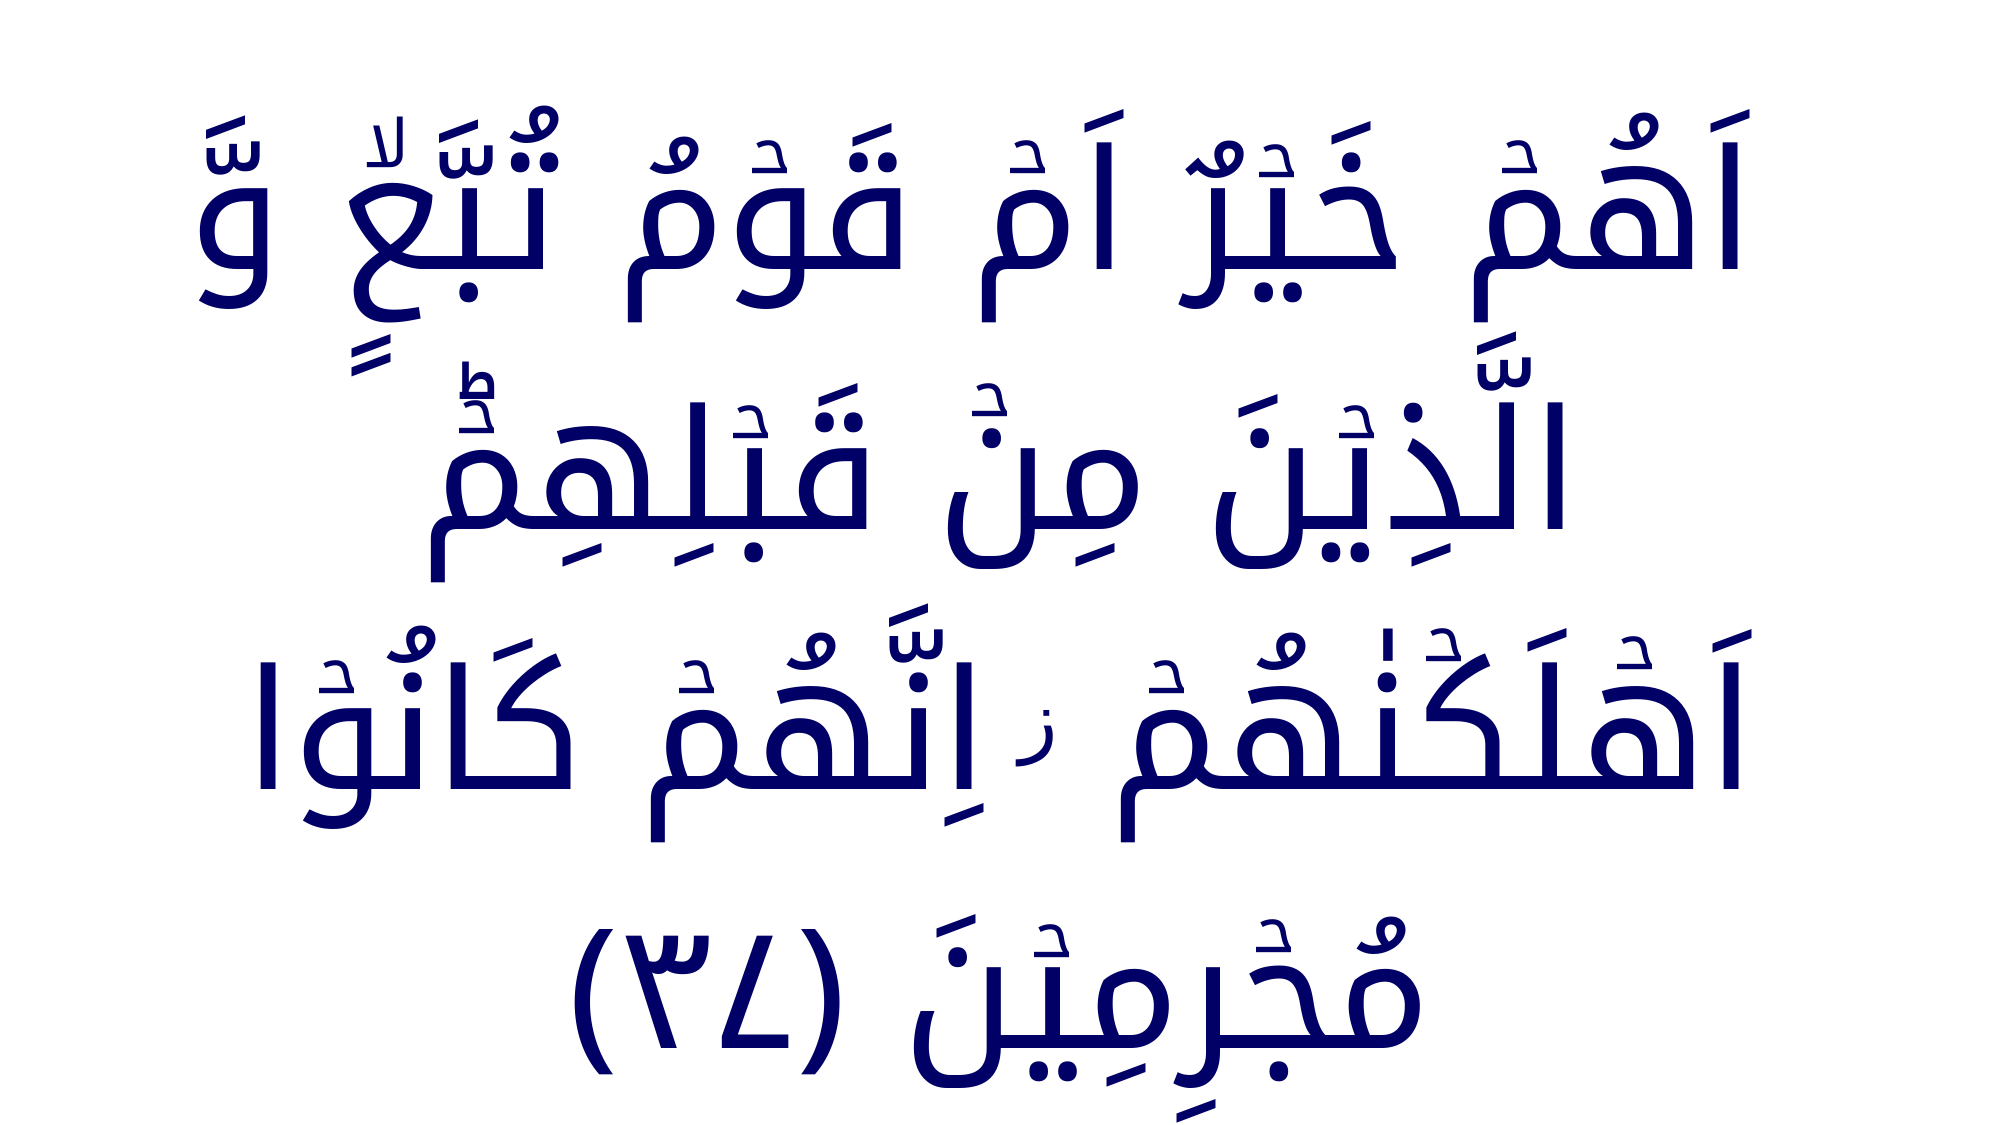

اَهُمۡ خَيۡرٌ اَمۡ قَوۡمُ تُبَّعٍۙ وَّ الَّذِيۡنَ مِنۡ قَبۡلِهِمۡ‌ؕ اَهۡلَكۡنٰهُمۡ‌ ز اِنَّهُمۡ كَانُوۡا مُجۡرِمِيۡنَ ‏﴿﻿۳۷﻿﴾